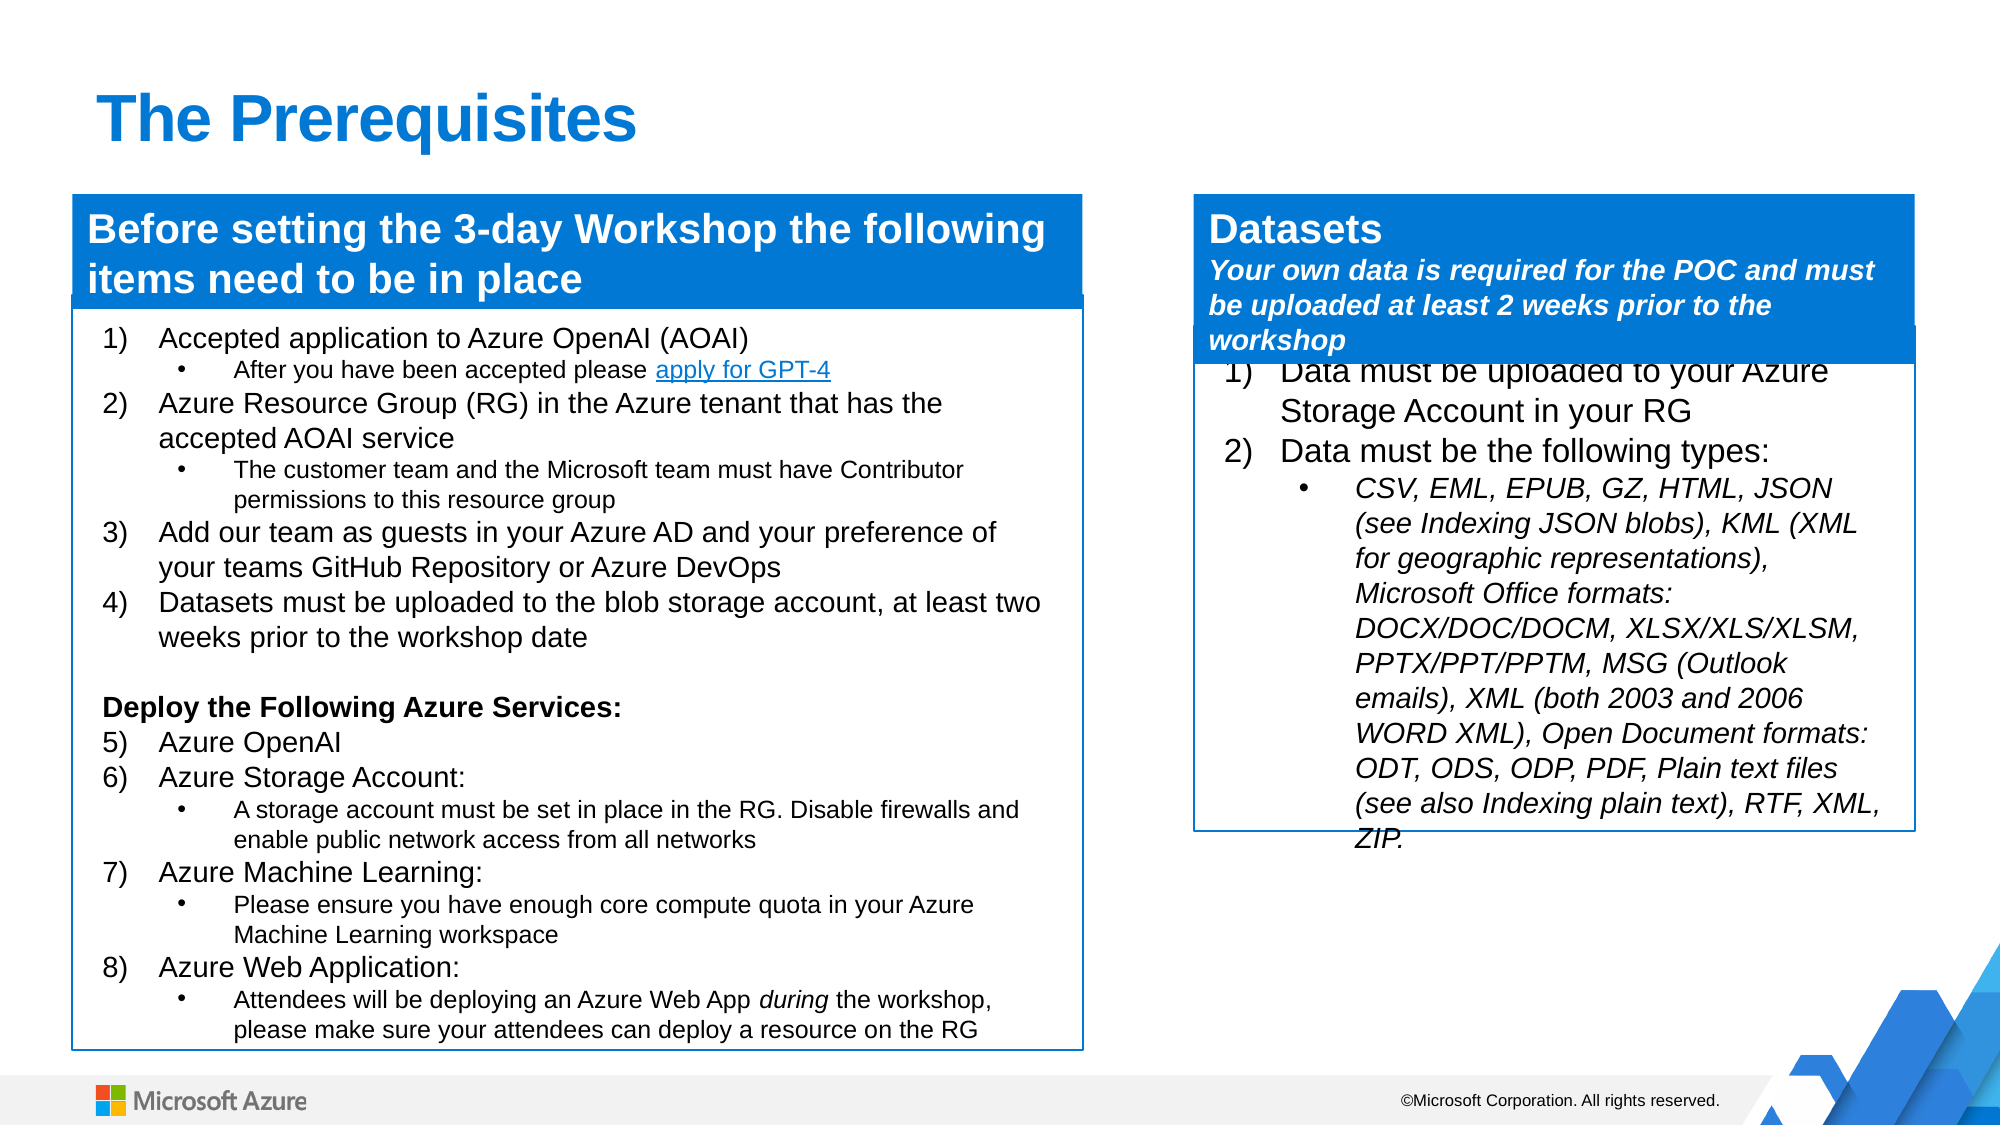

# The Prerequisites
Before setting the 3-day Workshop the following items need to be in place
Datasets
Your own data is required for the POC and must be uploaded at least 2 weeks prior to the workshop
Accepted application to Azure OpenAI (AOAI)
After you have been accepted please apply for GPT-4
Azure Resource Group (RG) in the Azure tenant that has the accepted AOAI service
The customer team and the Microsoft team must have Contributor permissions to this resource group
Add our team as guests in your Azure AD and your preference of your teams GitHub Repository or Azure DevOps
Datasets must be uploaded to the blob storage account, at least two weeks prior to the workshop date

Deploy the Following Azure Services:
Azure OpenAI
Azure Storage Account:
A storage account must be set in place in the RG. Disable firewalls and enable public network access from all networks
Azure Machine Learning:
Please ensure you have enough core compute quota in your Azure Machine Learning workspace
Azure Web Application:
Attendees will be deploying an Azure Web App during the workshop, please make sure your attendees can deploy a resource on the RG

Data must be uploaded to your Azure Storage Account in your RG
Data must be the following types:
CSV, EML, EPUB, GZ, HTML, JSON (see Indexing JSON blobs), KML (XML for geographic representations), Microsoft Office formats: DOCX/DOC/DOCM, XLSX/XLS/XLSM, PPTX/PPT/PPTM, MSG (Outlook emails), XML (both 2003 and 2006 WORD XML), Open Document formats: ODT, ODS, ODP, PDF, Plain text files (see also Indexing plain text), RTF, XML, ZIP.